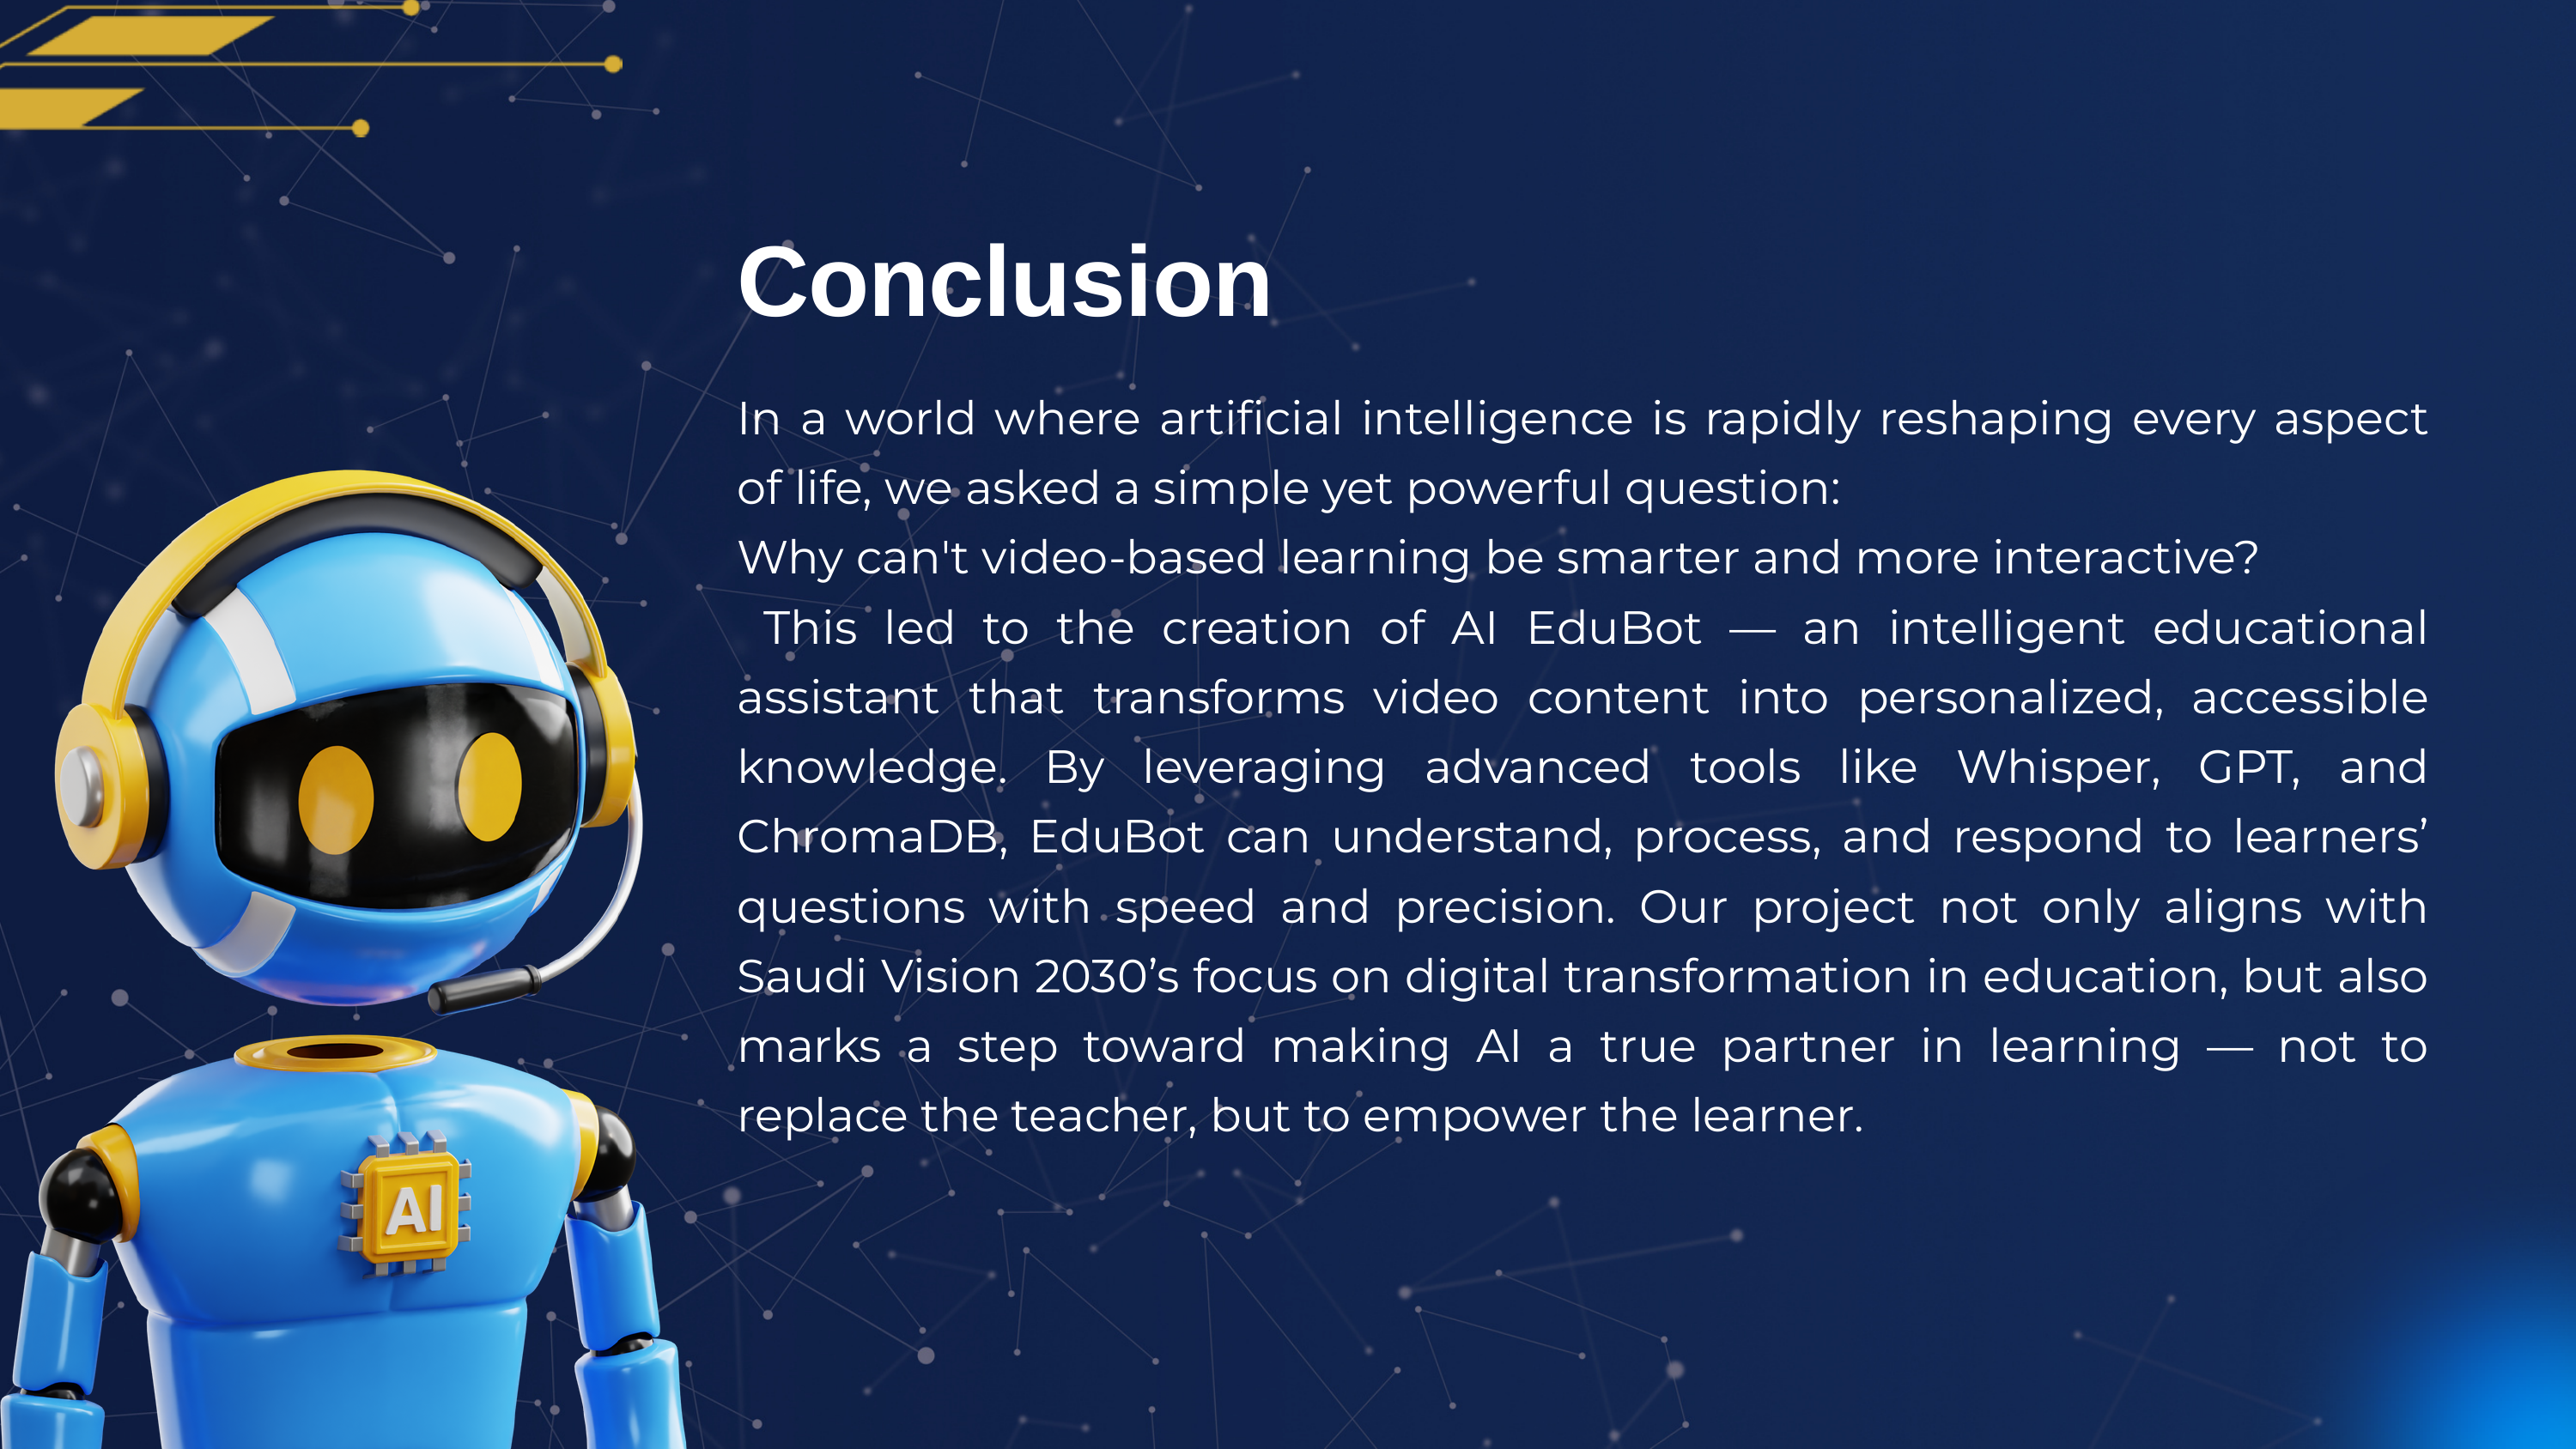

Conclusion
In a world where artificial intelligence is rapidly reshaping every aspect of life, we asked a simple yet powerful question:
Why can't video-based learning be smarter and more interactive?
 This led to the creation of AI EduBot — an intelligent educational assistant that transforms video content into personalized, accessible knowledge. By leveraging advanced tools like Whisper, GPT, and ChromaDB, EduBot can understand, process, and respond to learners’ questions with speed and precision. Our project not only aligns with Saudi Vision 2030’s focus on digital transformation in education, but also marks a step toward making AI a true partner in learning — not to replace the teacher, but to empower the learner.